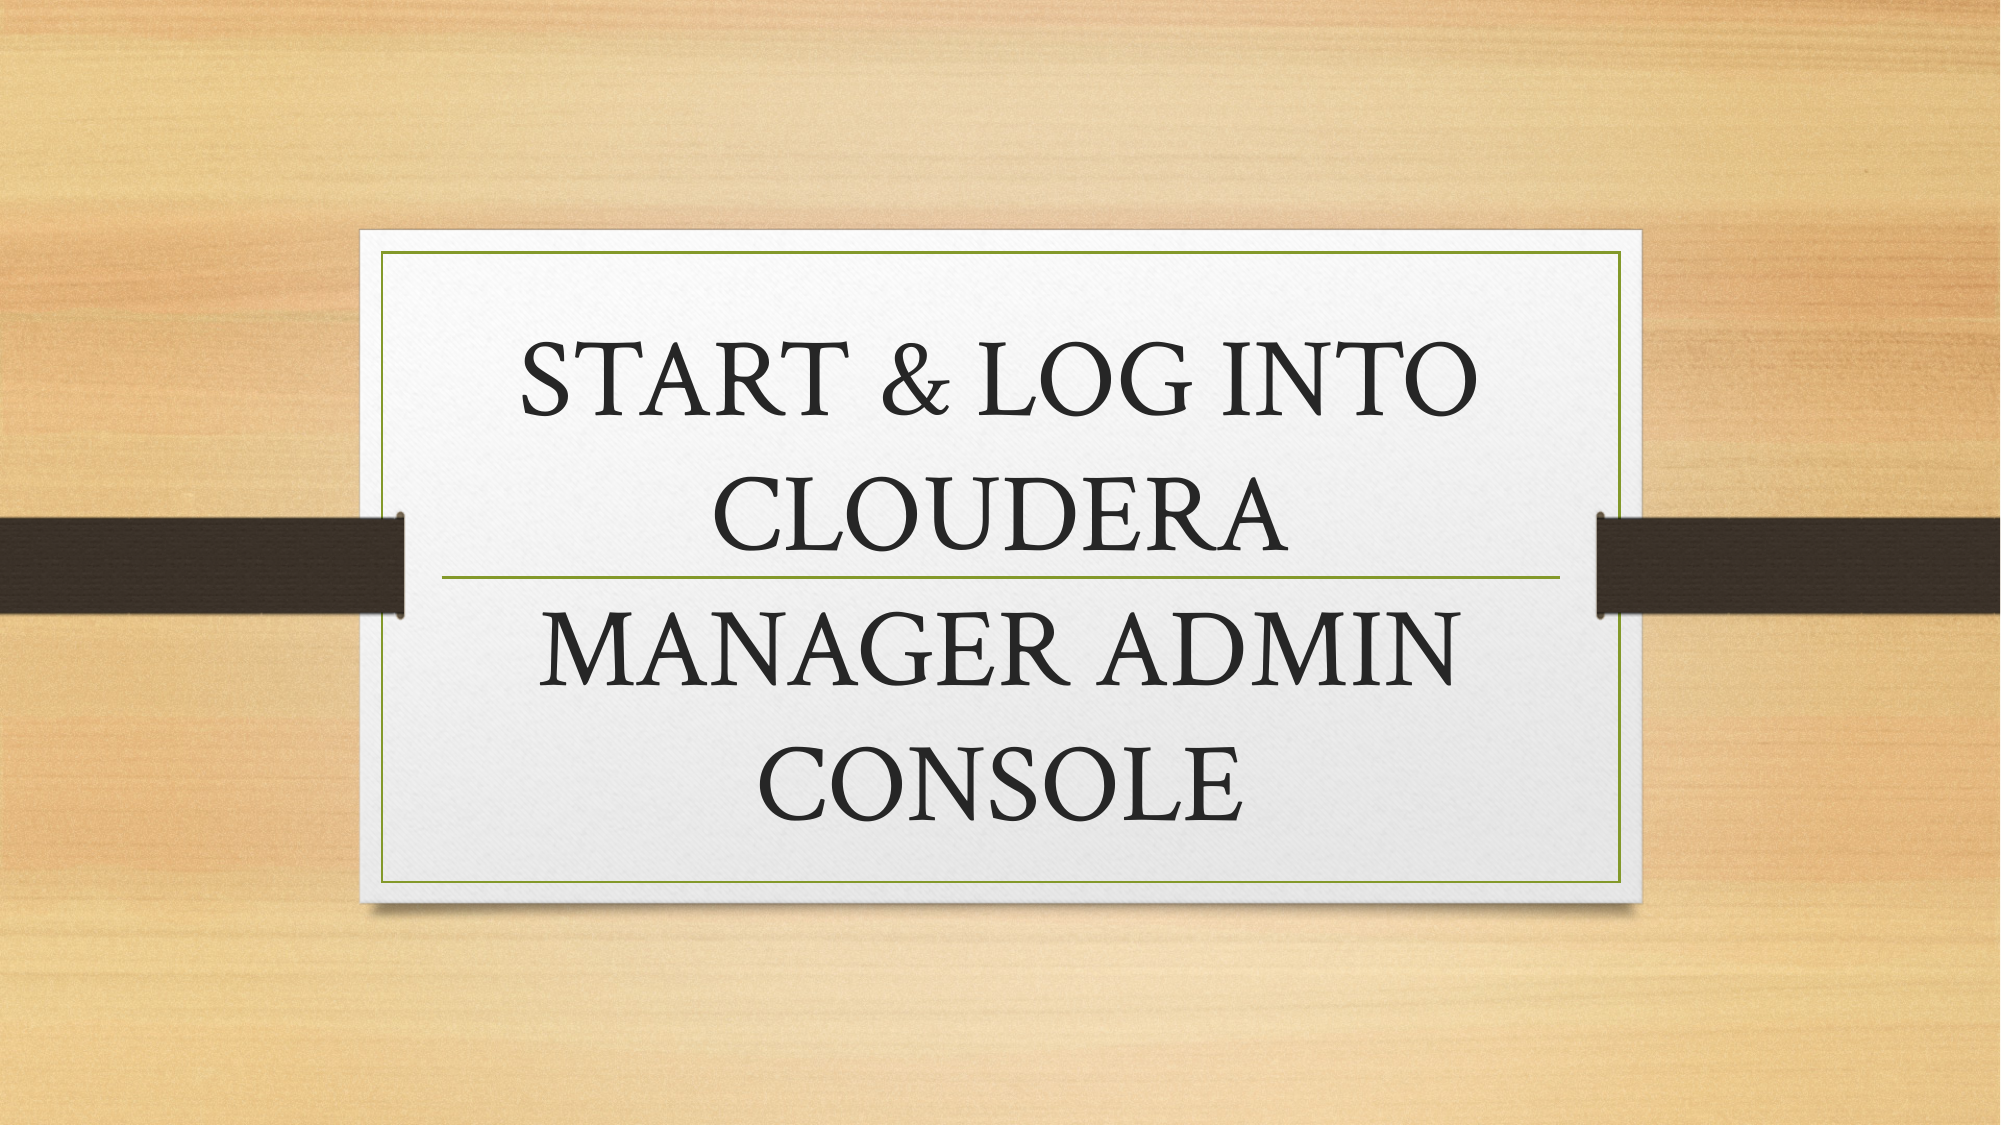

# START & LOG INTO CLOUDERA MANAGER ADMIN CONSOLE